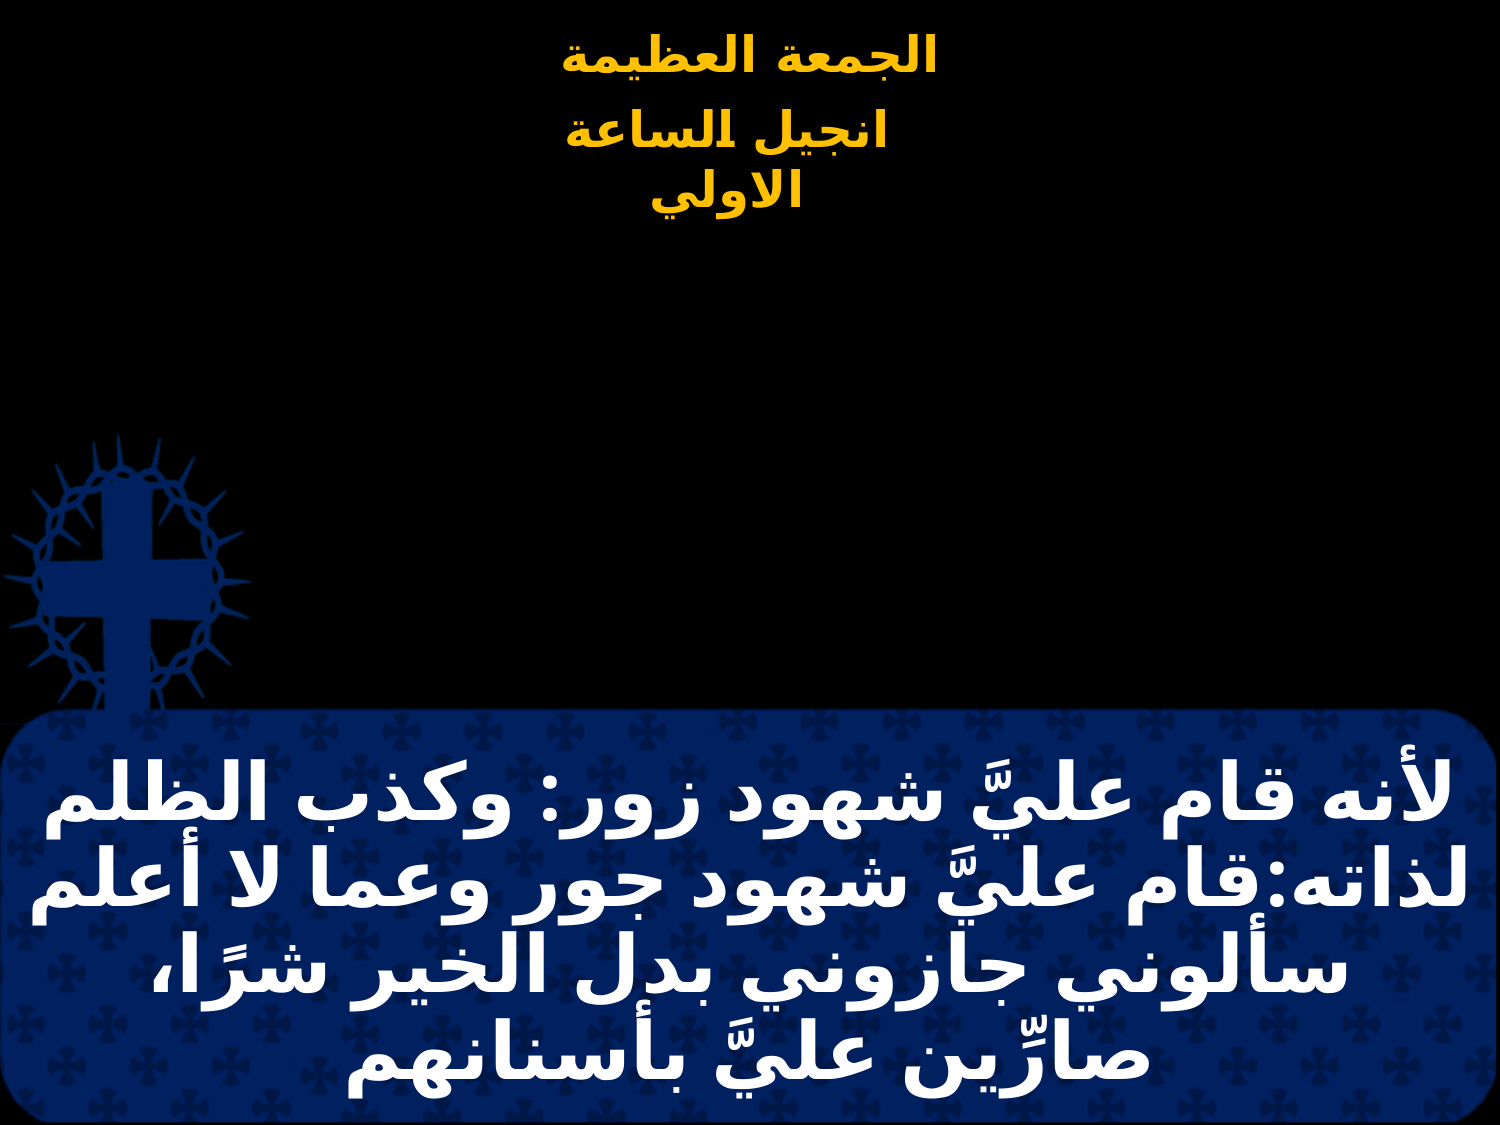

# لأنه قام عليَّ شهود زور: وكذب الظلم لذاته:قام عليَّ شهود جور وعما لا أعلم سألوني جازوني بدل الخير شرًا، صارِّين عليَّ بأسنانهم